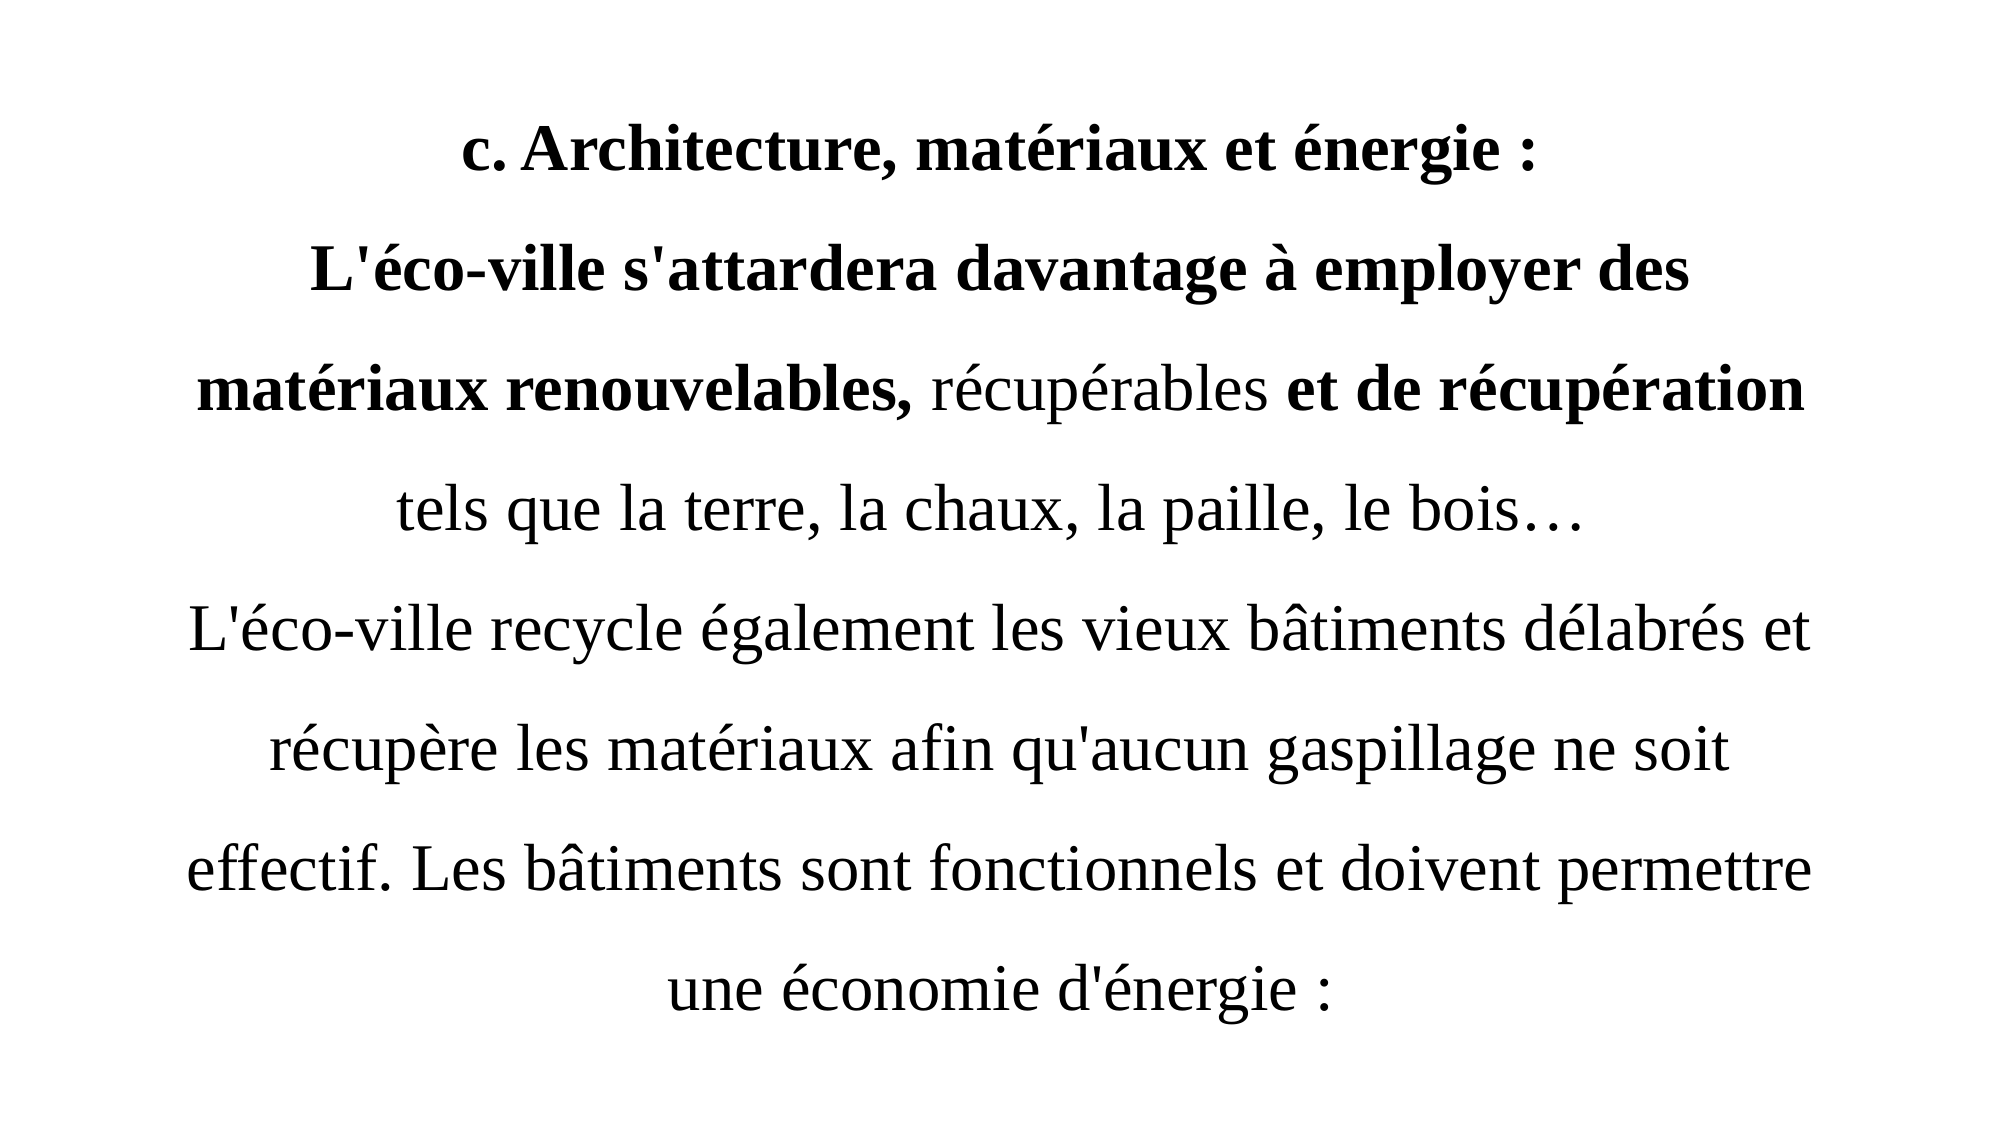

# c. Architecture, matériaux et énergie : L'éco-ville s'attardera davantage à employer des matériaux renouvelables, récupérables et de récupération tels que la terre, la chaux, la paille, le bois… L'éco-ville recycle également les vieux bâtiments délabrés et récupère les matériaux afin qu'aucun gaspillage ne soit effectif. Les bâtiments sont fonctionnels et doivent permettre une économie d'énergie :